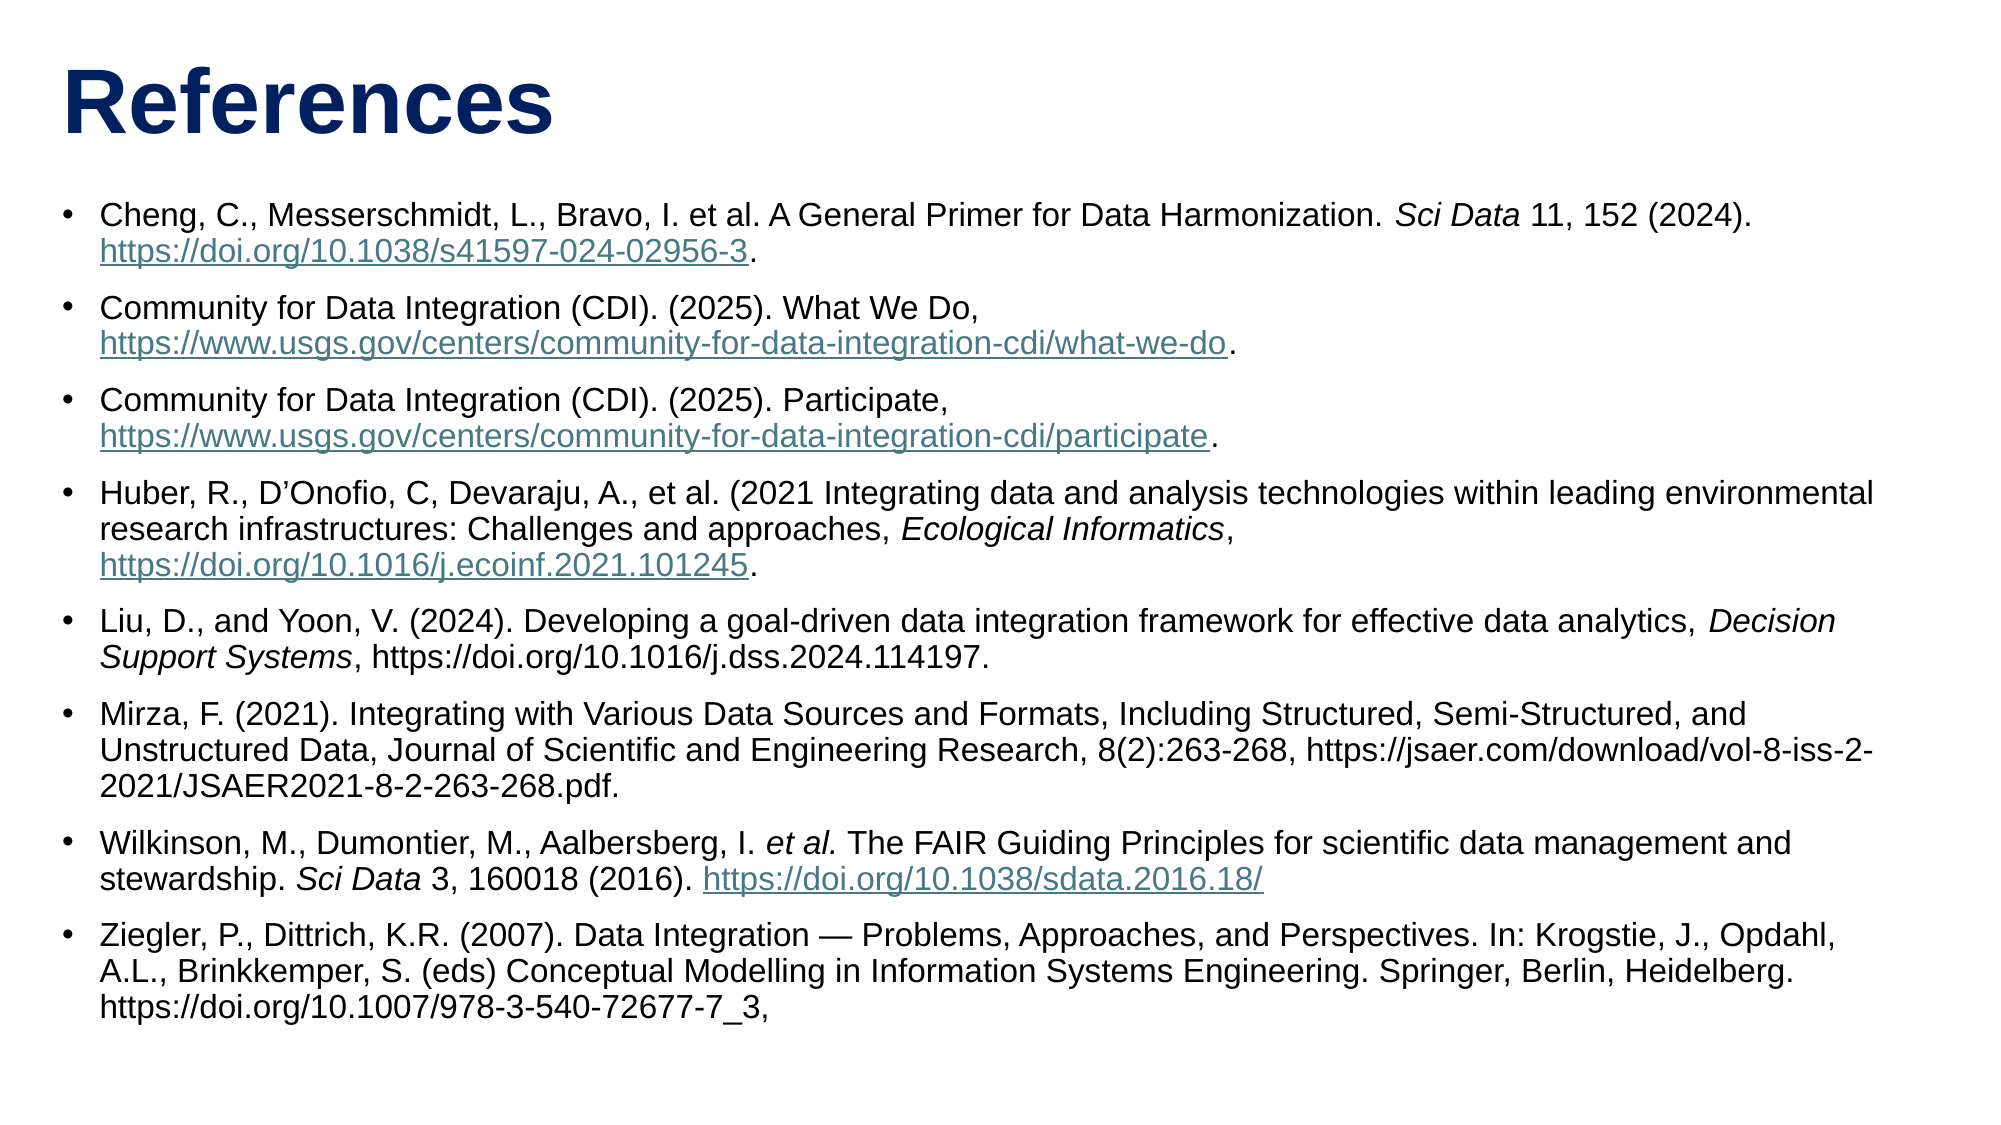

# References
Cheng, C., Messerschmidt, L., Bravo, I. et al. A General Primer for Data Harmonization. Sci Data 11, 152 (2024). https://doi.org/10.1038/s41597-024-02956-3.
Community for Data Integration (CDI). (2025). What We Do, https://www.usgs.gov/centers/community-for-data-integration-cdi/what-we-do.
Community for Data Integration (CDI). (2025). Participate, https://www.usgs.gov/centers/community-for-data-integration-cdi/participate.
Huber, R., D’Onofio, C, Devaraju, A., et al. (2021 Integrating data and analysis technologies within leading environmental research infrastructures: Challenges and approaches, Ecological Informatics, https://doi.org/10.1016/j.ecoinf.2021.101245.
Liu, D., and Yoon, V. (2024). Developing a goal-driven data integration framework for effective data analytics, Decision Support Systems, https://doi.org/10.1016/j.dss.2024.114197.
Mirza, F. (2021). Integrating with Various Data Sources and Formats, Including Structured, Semi-Structured, and Unstructured Data, Journal of Scientific and Engineering Research, 8(2):263-268, https://jsaer.com/download/vol-8-iss-2-2021/JSAER2021-8-2-263-268.pdf.
Wilkinson, M., Dumontier, M., Aalbersberg, I. et al. The FAIR Guiding Principles for scientific data management and stewardship. Sci Data 3, 160018 (2016). https://doi.org/10.1038/sdata.2016.18/
Ziegler, P., Dittrich, K.R. (2007). Data Integration — Problems, Approaches, and Perspectives. In: Krogstie, J., Opdahl, A.L., Brinkkemper, S. (eds) Conceptual Modelling in Information Systems Engineering. Springer, Berlin, Heidelberg. https://doi.org/10.1007/978-3-540-72677-7_3,